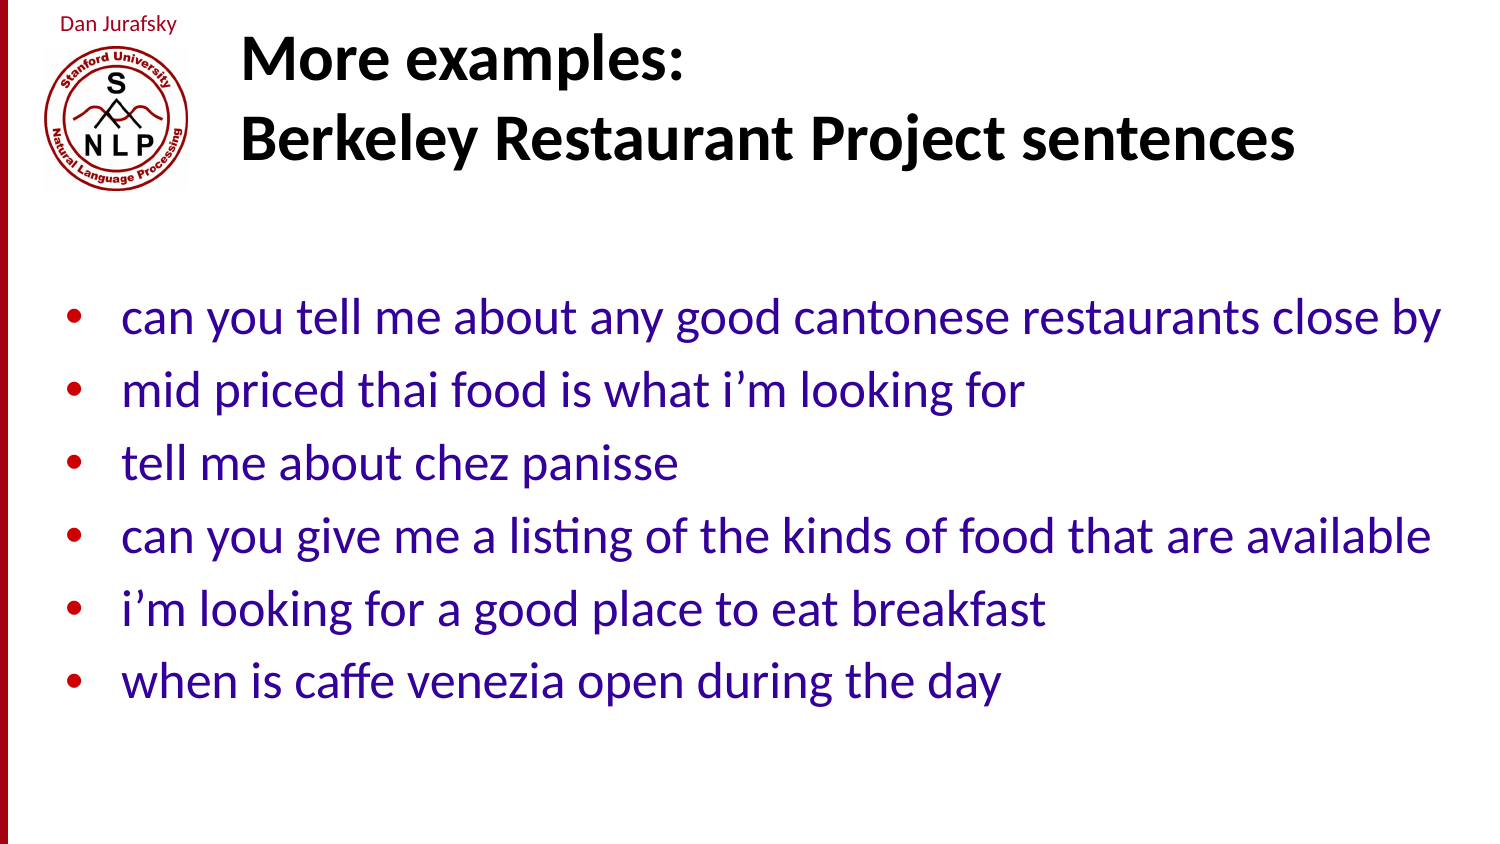

# More examples: Berkeley Restaurant Project sentences
can you tell me about any good cantonese restaurants close by
mid priced thai food is what i’m looking for
tell me about chez panisse
can you give me a listing of the kinds of food that are available
i’m looking for a good place to eat breakfast
when is caffe venezia open during the day